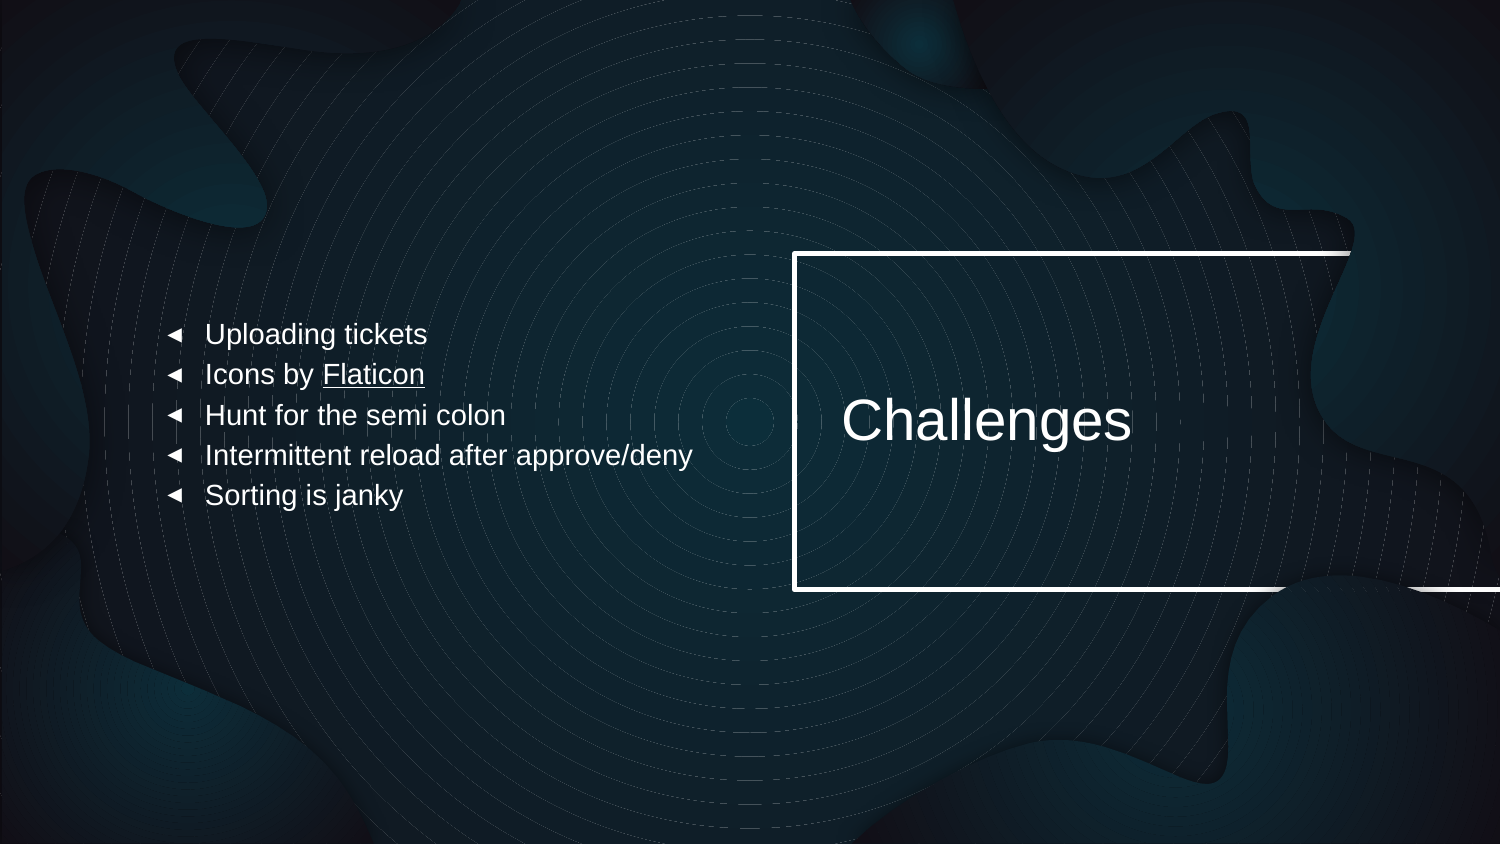

Uploading tickets
Icons by Flaticon
Hunt for the semi colon
Intermittent reload after approve/deny
Sorting is janky

# Challenges